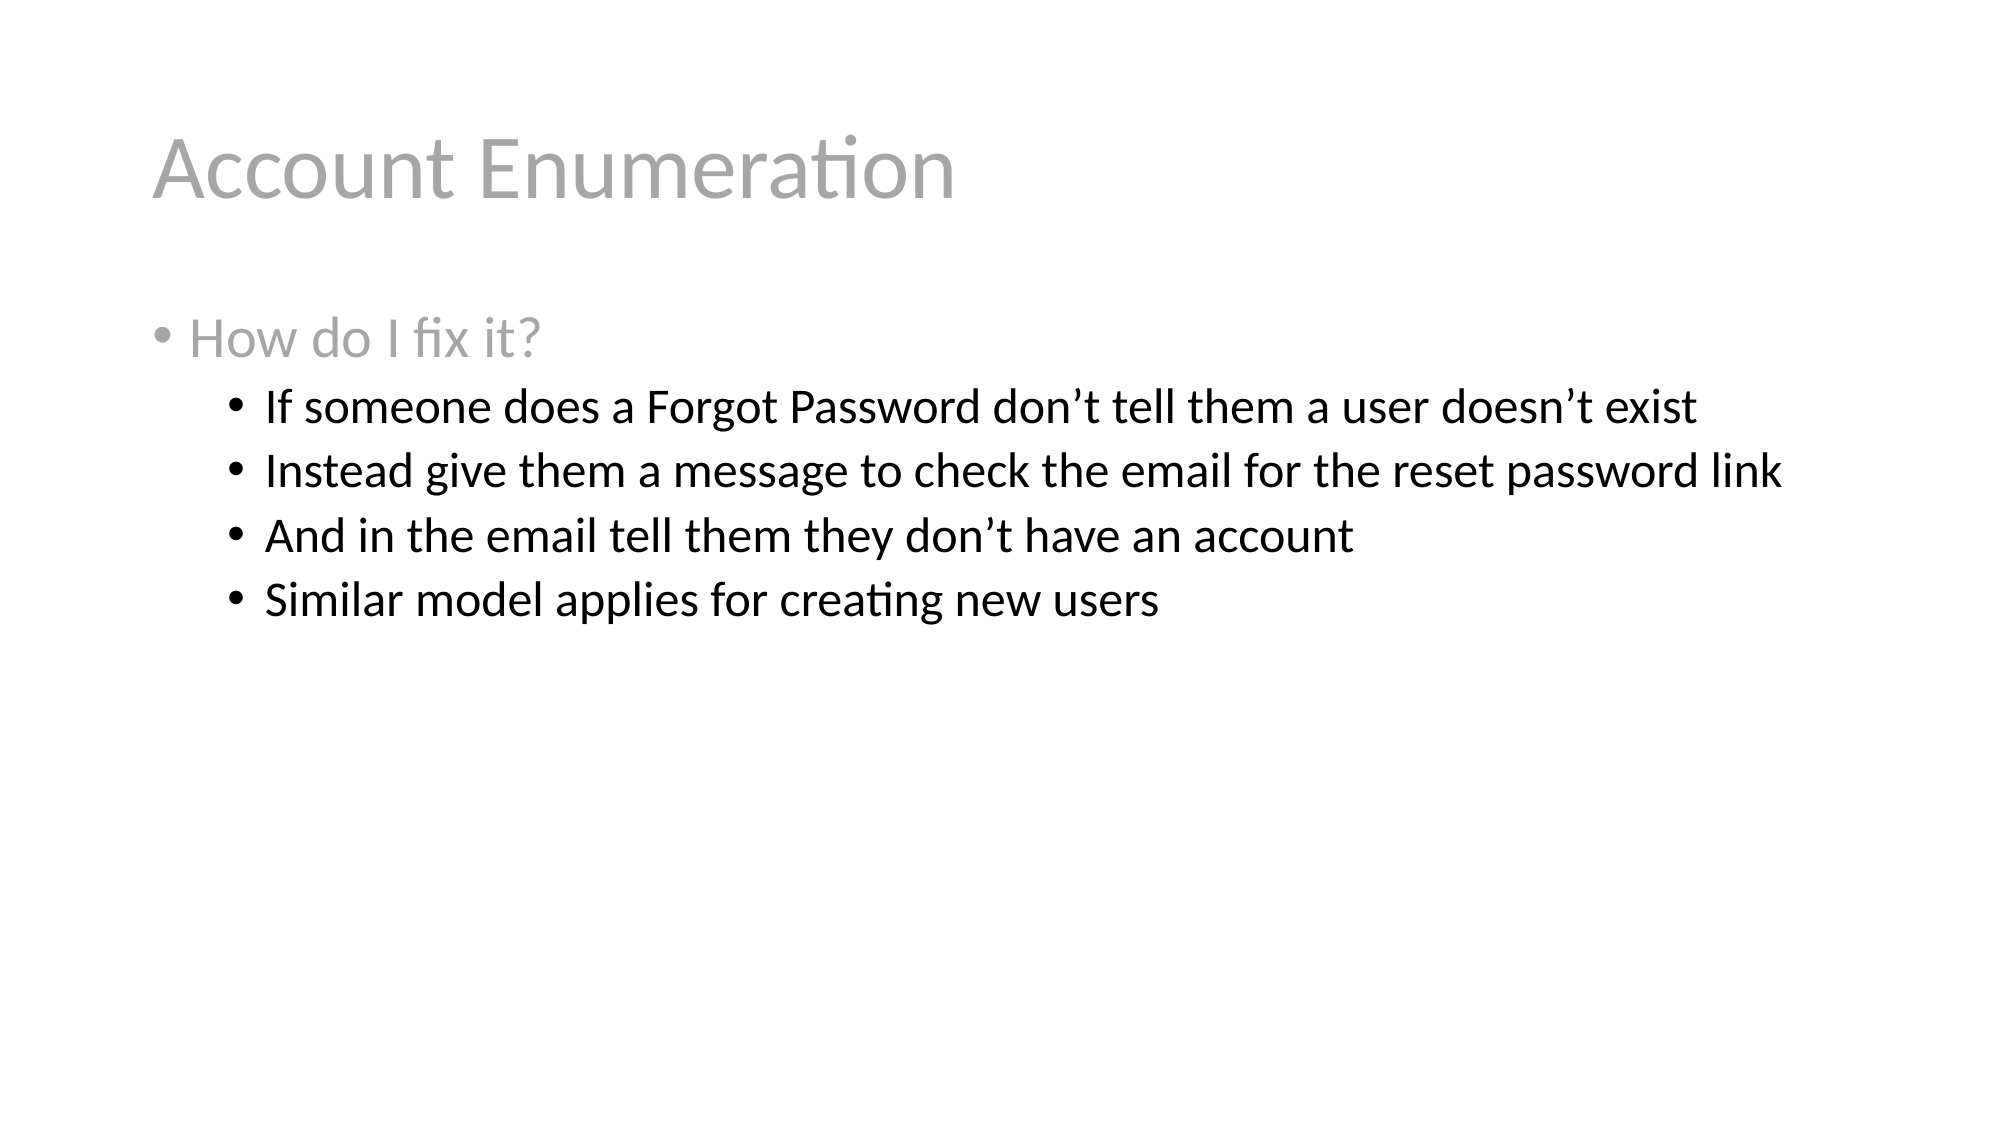

# Account Enumeration
How do I fix it?
If someone does a Forgot Password don’t tell them a user doesn’t exist
Instead give them a message to check the email for the reset password link
And in the email tell them they don’t have an account
Similar model applies for creating new users